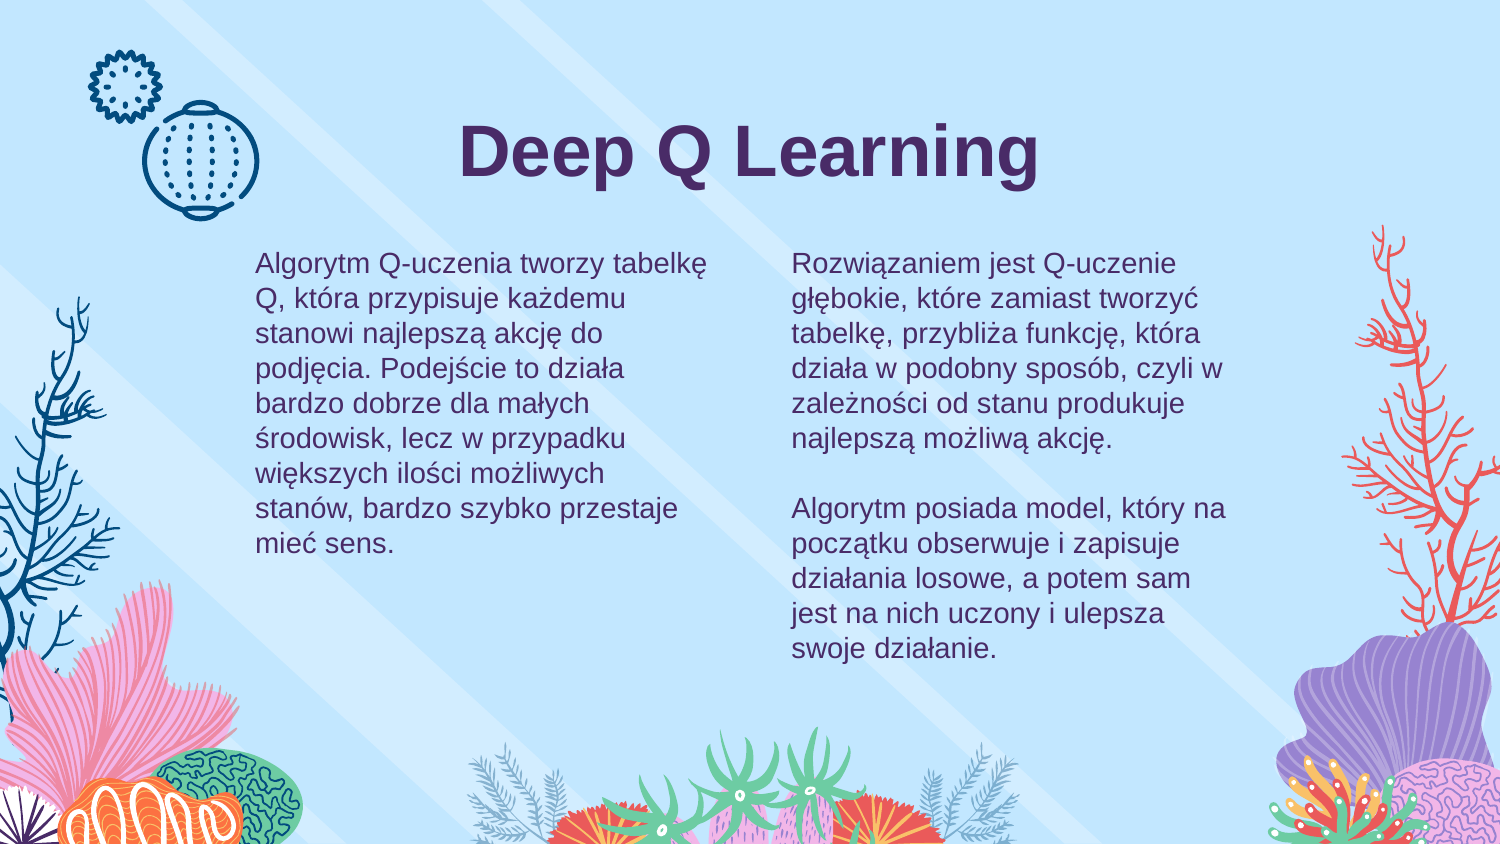

# Deep Q Learning
Algorytm Q-uczenia tworzy tabelkę Q, która przypisuje każdemu stanowi najlepszą akcję do podjęcia. Podejście to działa bardzo dobrze dla małych środowisk, lecz w przypadku większych ilości możliwych stanów, bardzo szybko przestaje mieć sens.
Rozwiązaniem jest Q-uczenie głębokie, które zamiast tworzyć tabelkę, przybliża funkcję, która działa w podobny sposób, czyli w zależności od stanu produkuje najlepszą możliwą akcję.

Algorytm posiada model, który na początku obserwuje i zapisuje działania losowe, a potem sam jest na nich uczony i ulepsza swoje działanie.